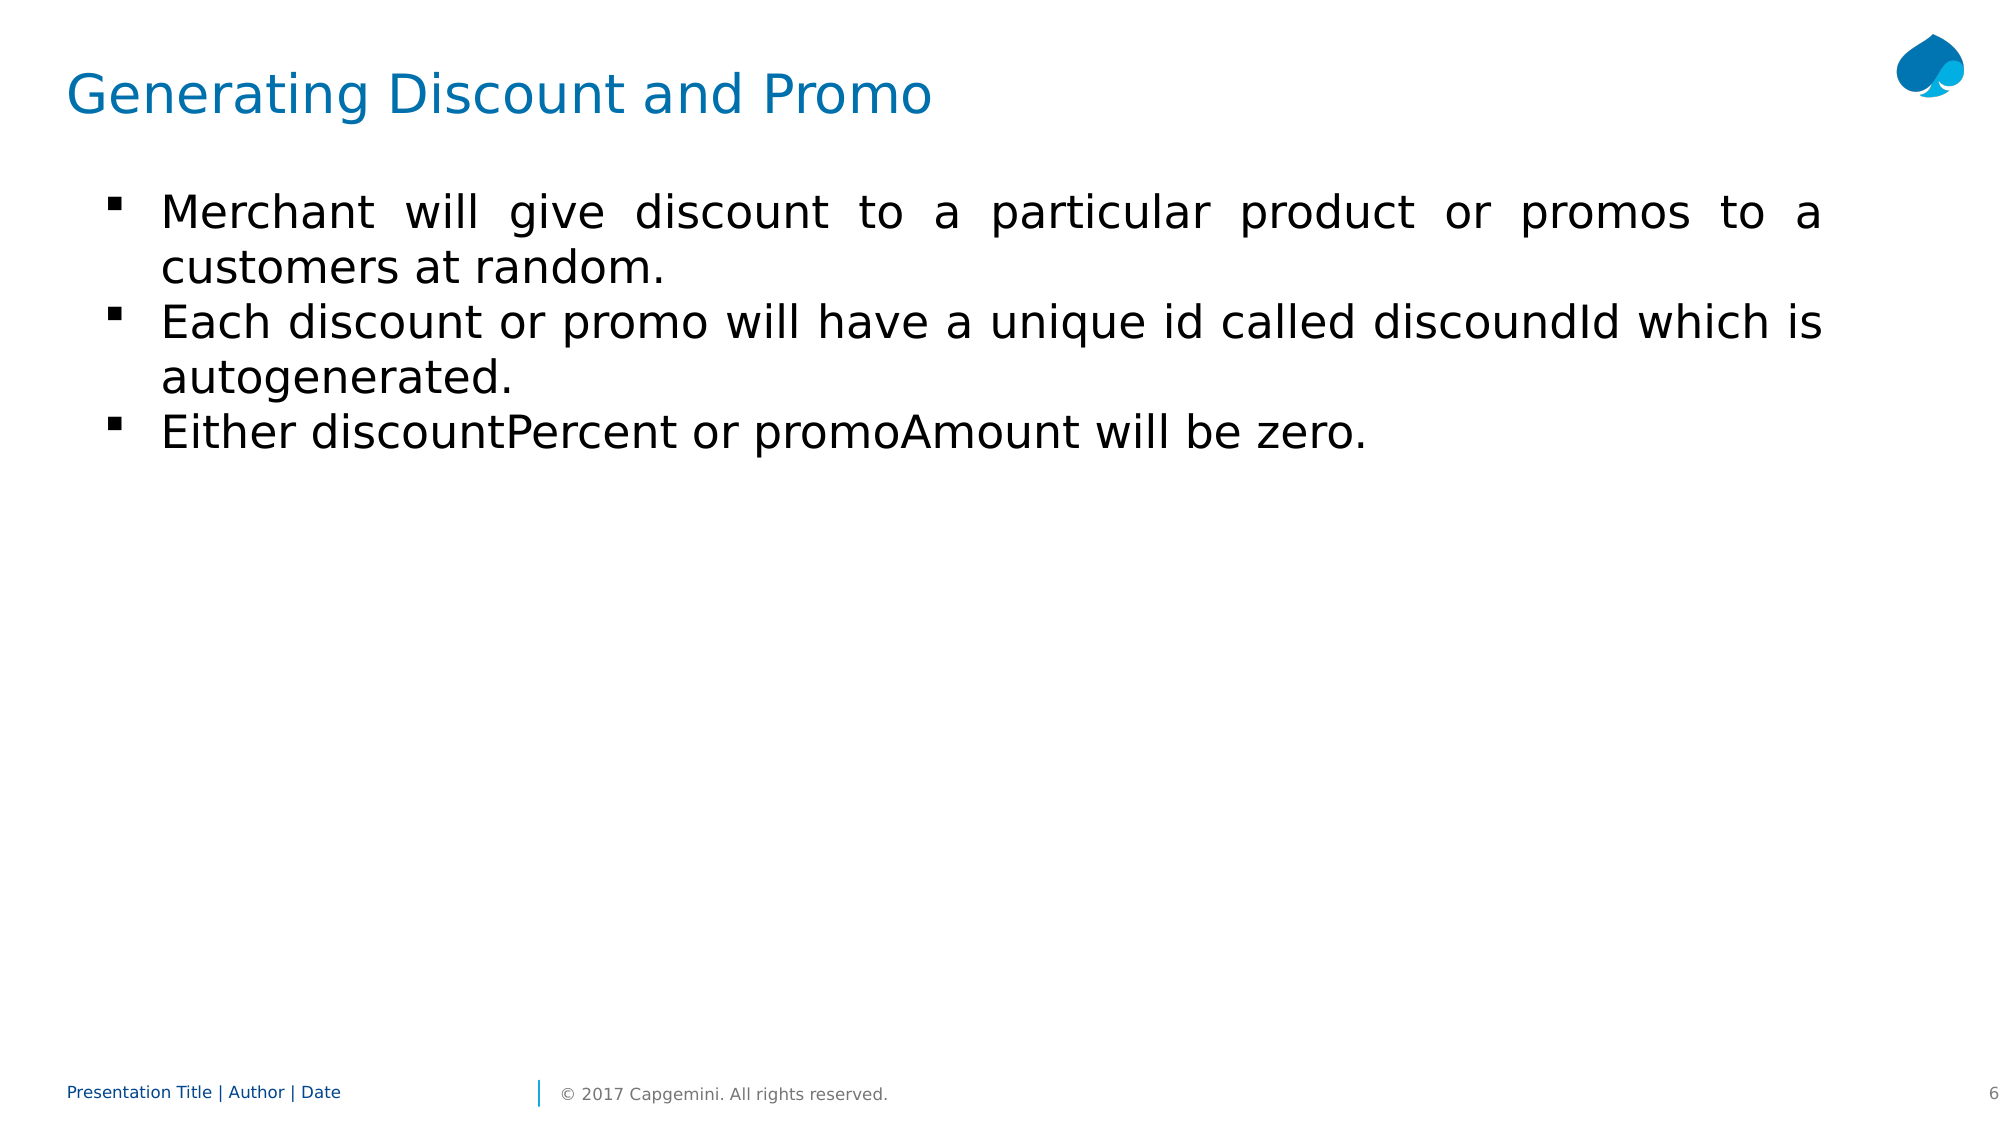

# Generating Discount and Promo
Merchant will give discount to a particular product or promos to a customers at random.
Each discount or promo will have a unique id called discoundId which is autogenerated.
Either discountPercent or promoAmount will be zero.